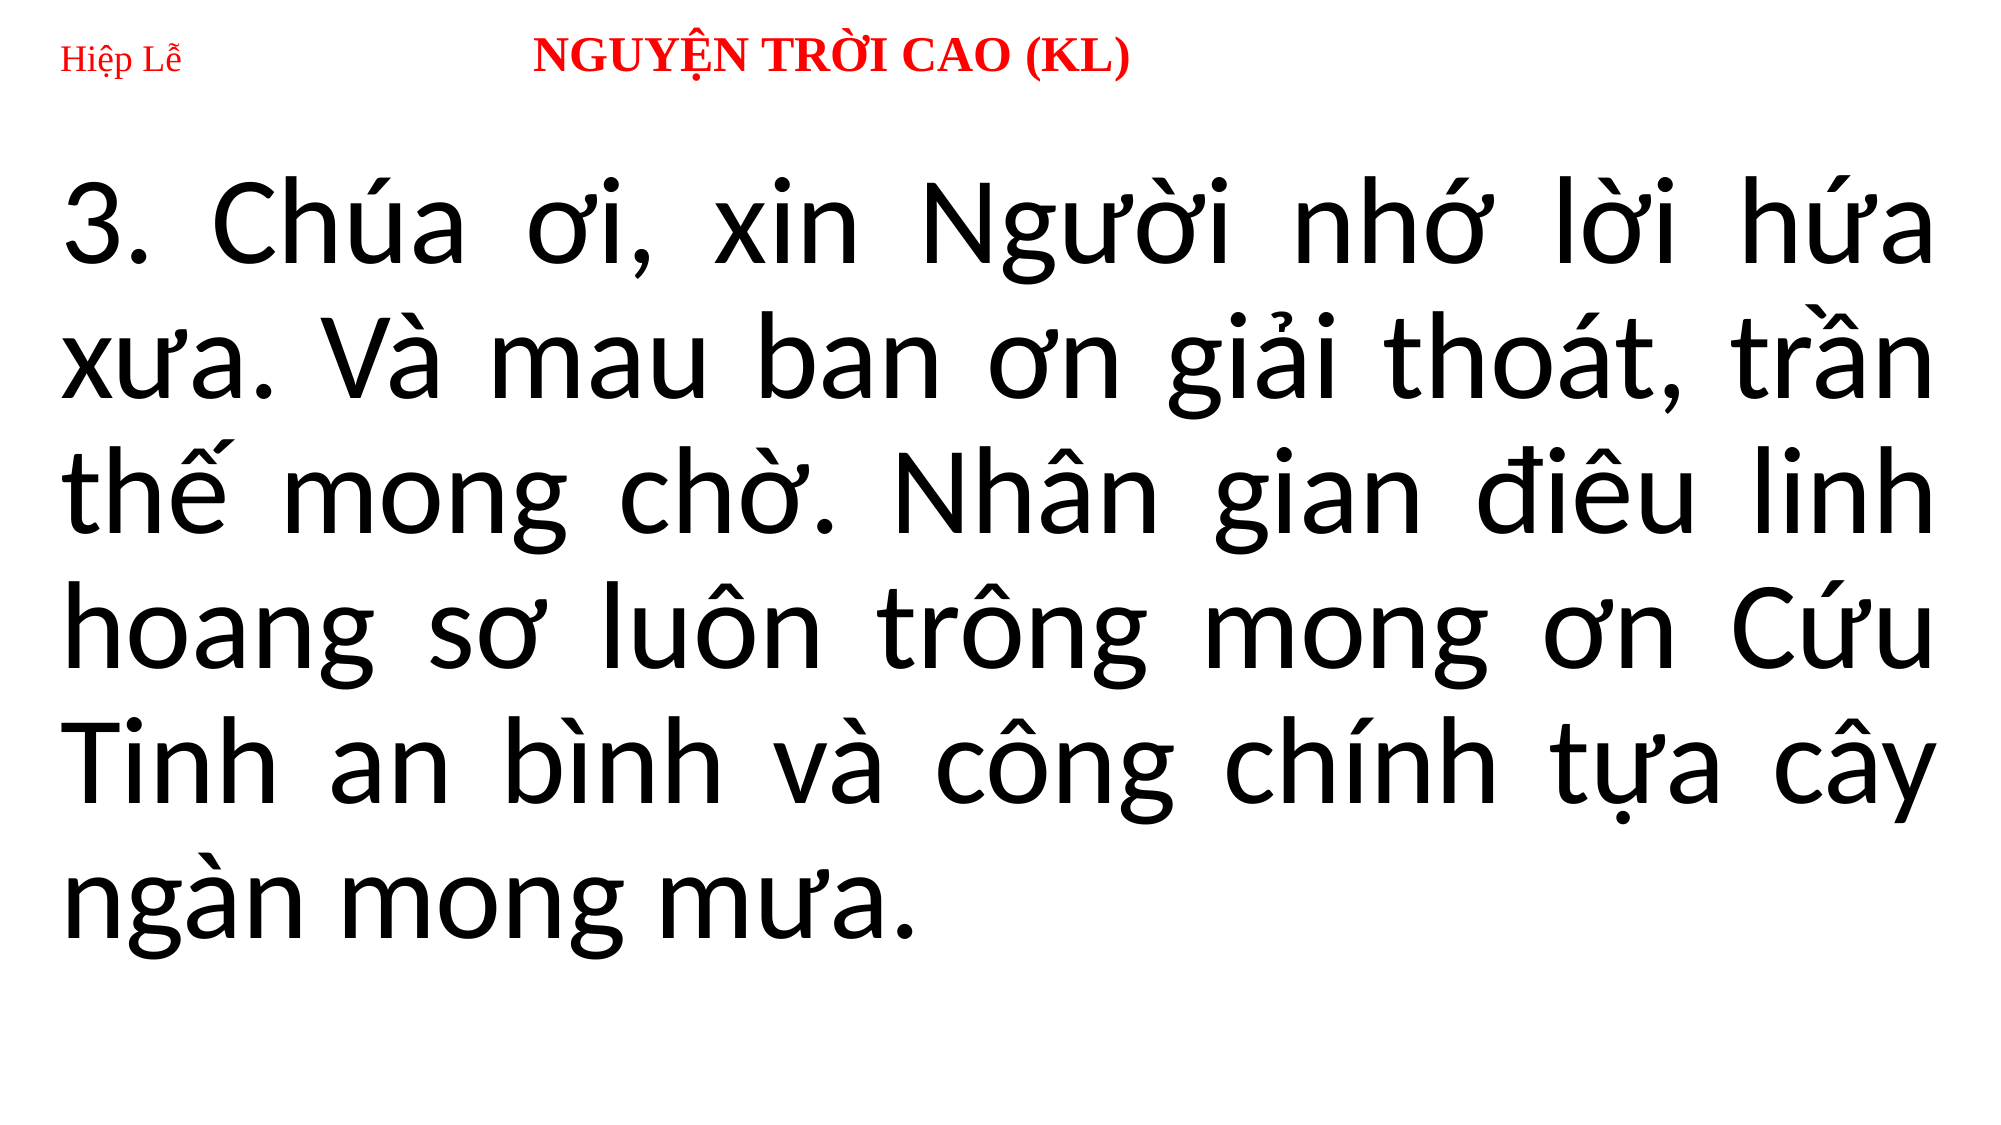

# Hiệp Lễ                                     NGUYỆN TRỜI CAO (KL)
3. Chúa ơi, xin Người nhớ lời hứa xưa. Và mau ban ơn giải thoát, trần thế mong chờ. Nhân gian điêu linh hoang sơ luôn trông mong ơn Cứu Tinh an bình và công chính tựa cây ngàn mong mưa.